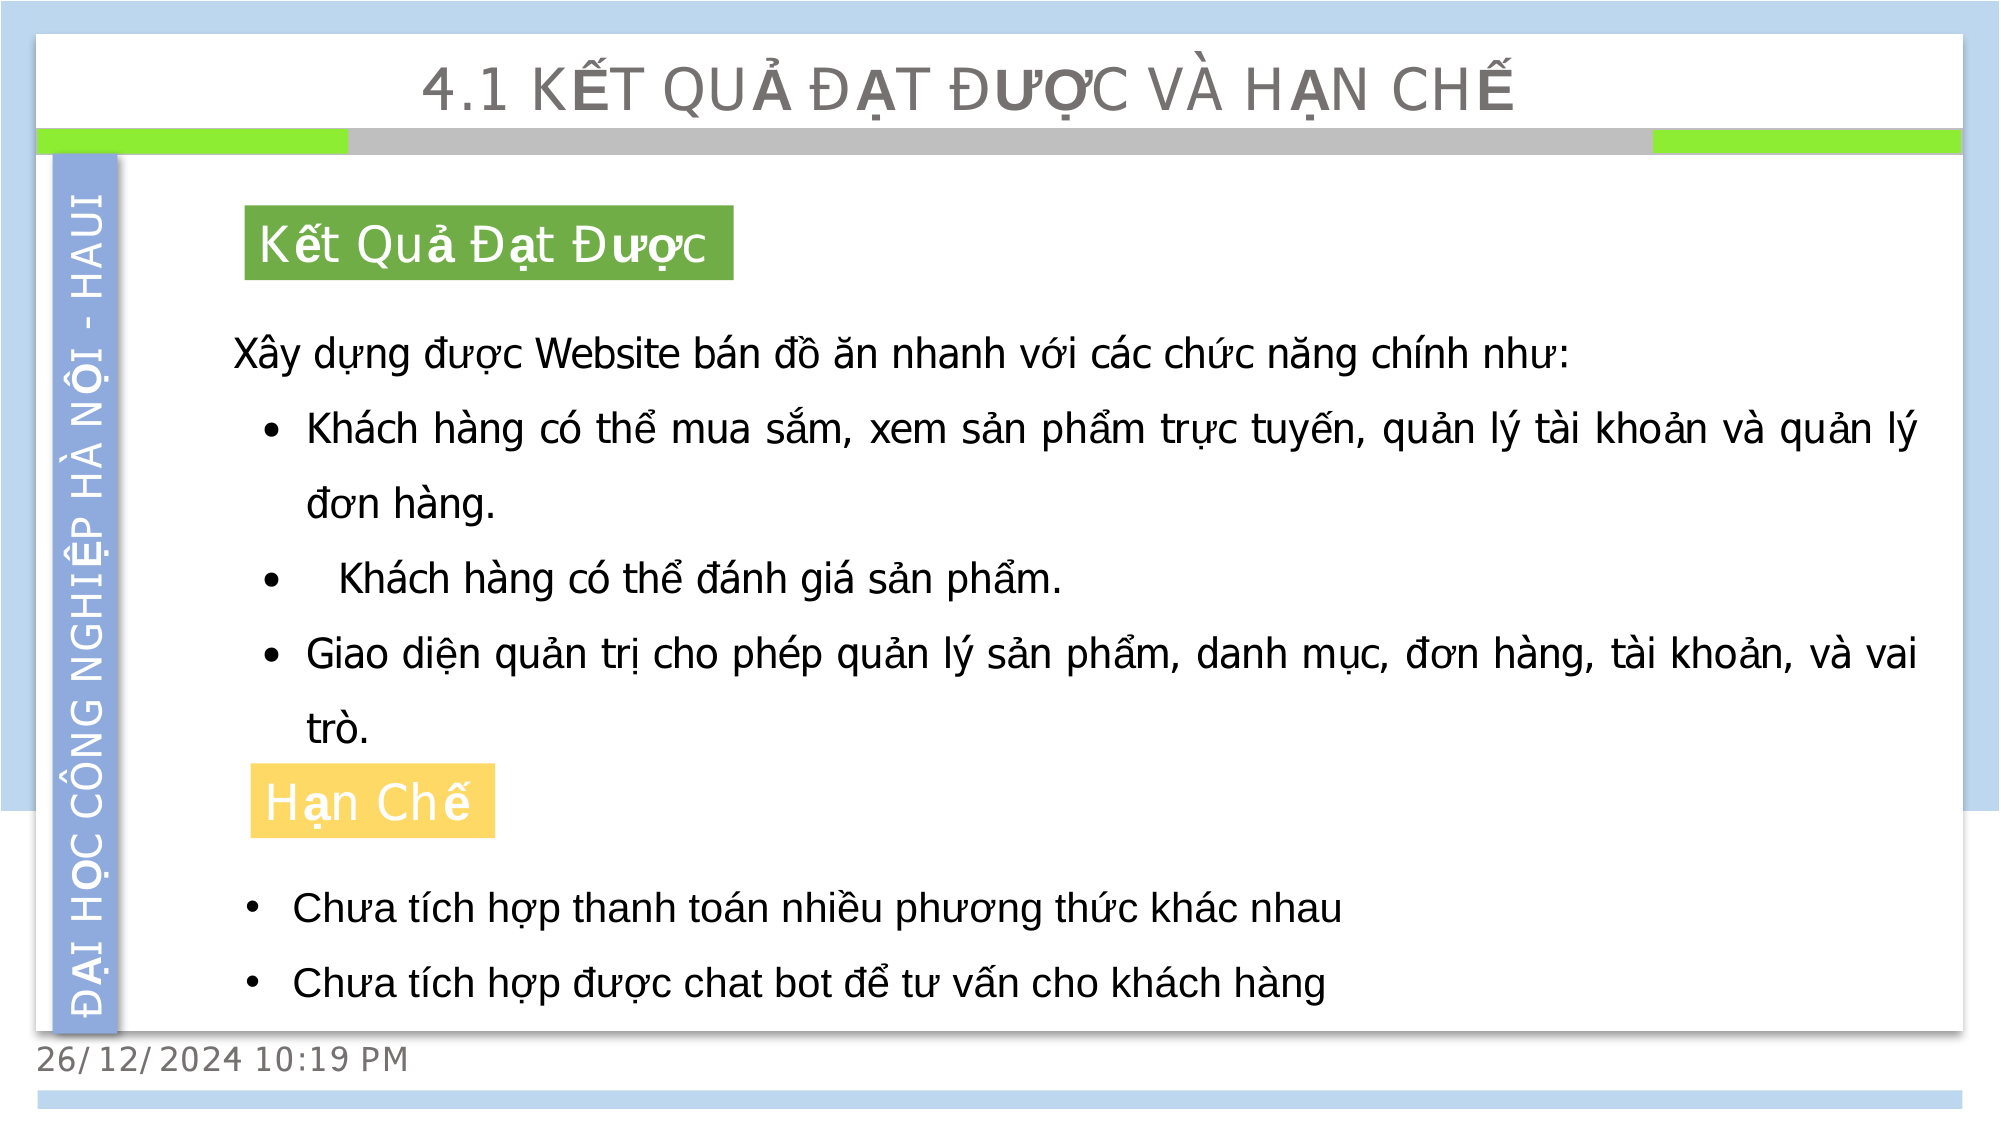

4.1 KẾT QUẢ ĐẠT ĐƯỢC VÀ HẠN CHẾ
Kết Quả Đạt Được
Xây dựng được Website bán đồ ăn nhanh với các chức năng chính như:
•	Khách hàng có thể mua sắm, xem sản phẩm trực tuyến, quản lý tài khoản và quản lý đơn hàng.
•	Khách hàng có thể đánh giá sản phẩm.
•	Giao diện quản trị cho phép quản lý sản phẩm, danh mục, đơn hàng, tài khoản, và vai trò.
Hạn Chế
Chưa tích hợp thanh toán nhiều phương thức khác nhau
Chưa tích hợp được chat bot để tư vấn cho khách hàng
26/12/2024 10:19 PM